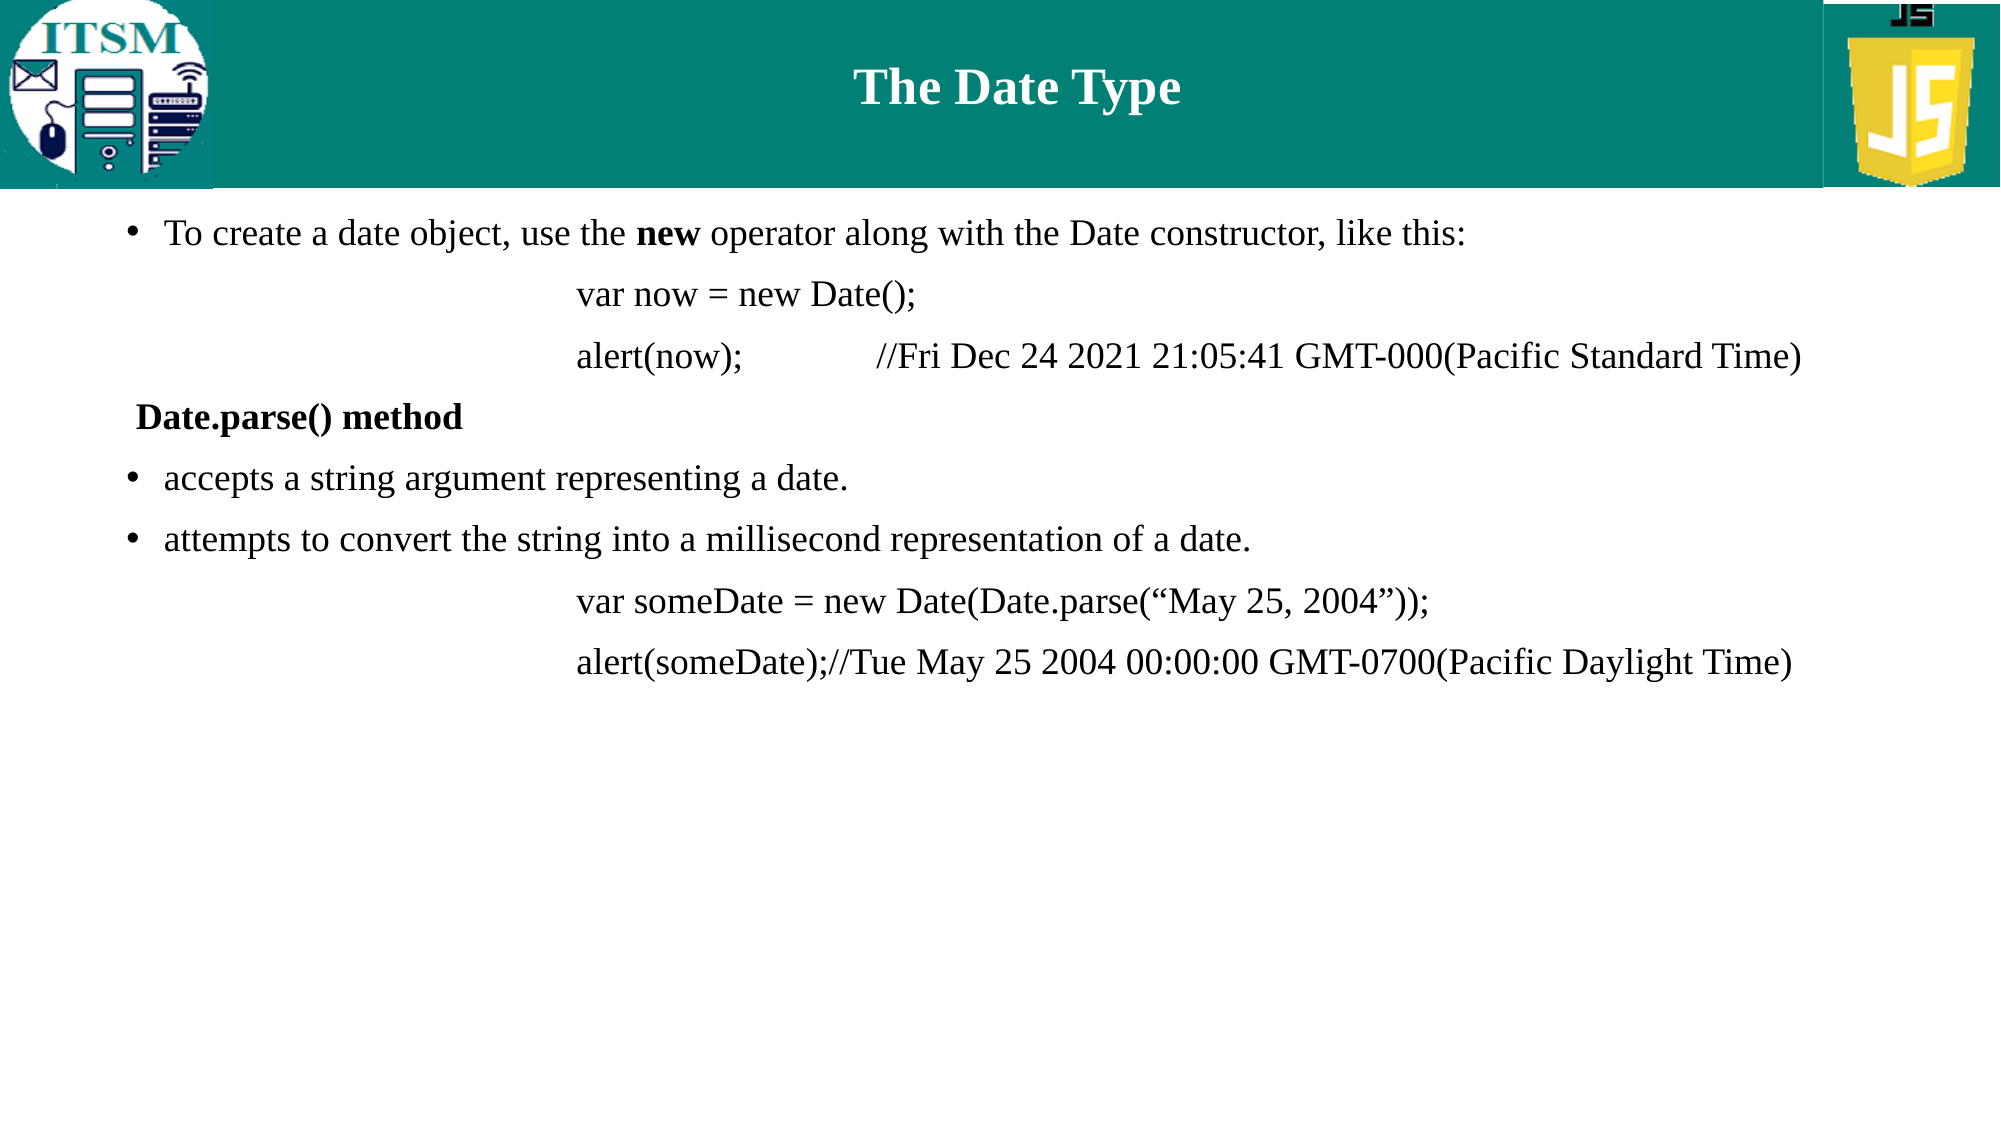

# The Date Type
To create a date object, use the new operator along with the Date constructor, like this:
			var now = new Date();
			alert(now);	//Fri Dec 24 2021 21:05:41 GMT-000(Pacific Standard Time)
 Date.parse() method
accepts a string argument representing a date.
attempts to convert the string into a millisecond representation of a date.
			var someDate = new Date(Date.parse(“May 25, 2004”));
			alert(someDate);//Tue May 25 2004 00:00:00 GMT-0700(Pacific Daylight Time)